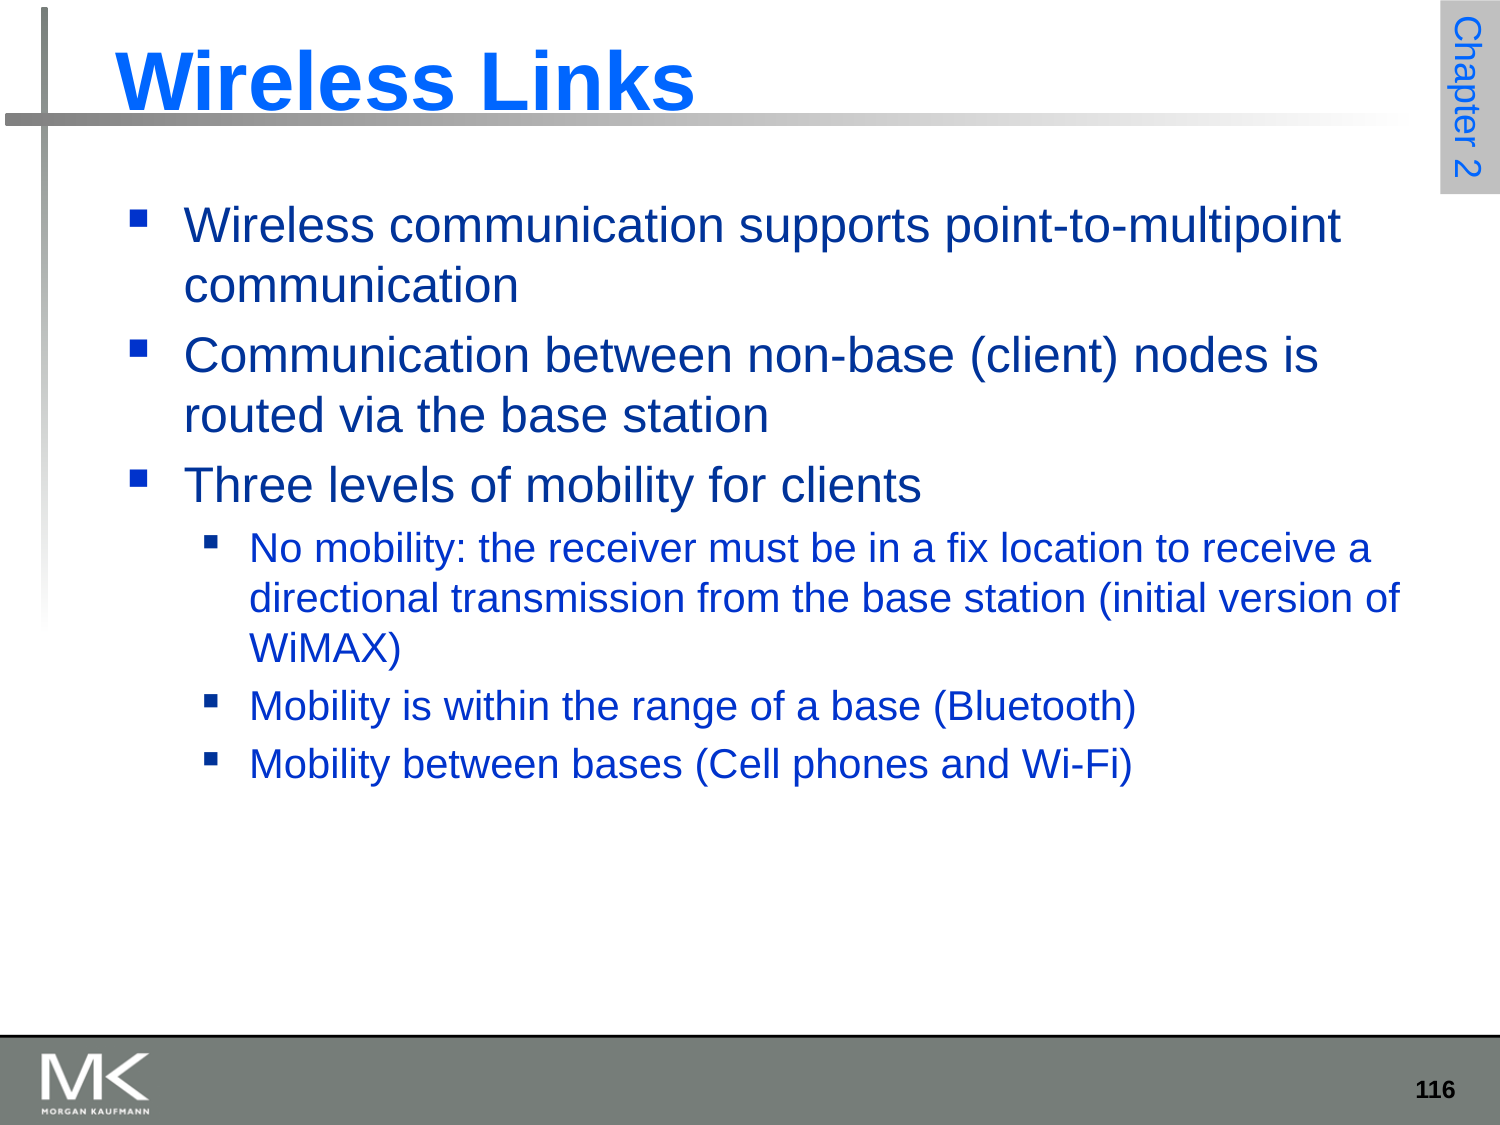

# Wireless Links
Wireless communication supports point-to-multipoint communication
Communication between non-base (client) nodes is routed via the base station
Three levels of mobility for clients
No mobility: the receiver must be in a fix location to receive a directional transmission from the base station (initial version of WiMAX)
Mobility is within the range of a base (Bluetooth)
Mobility between bases (Cell phones and Wi-Fi)